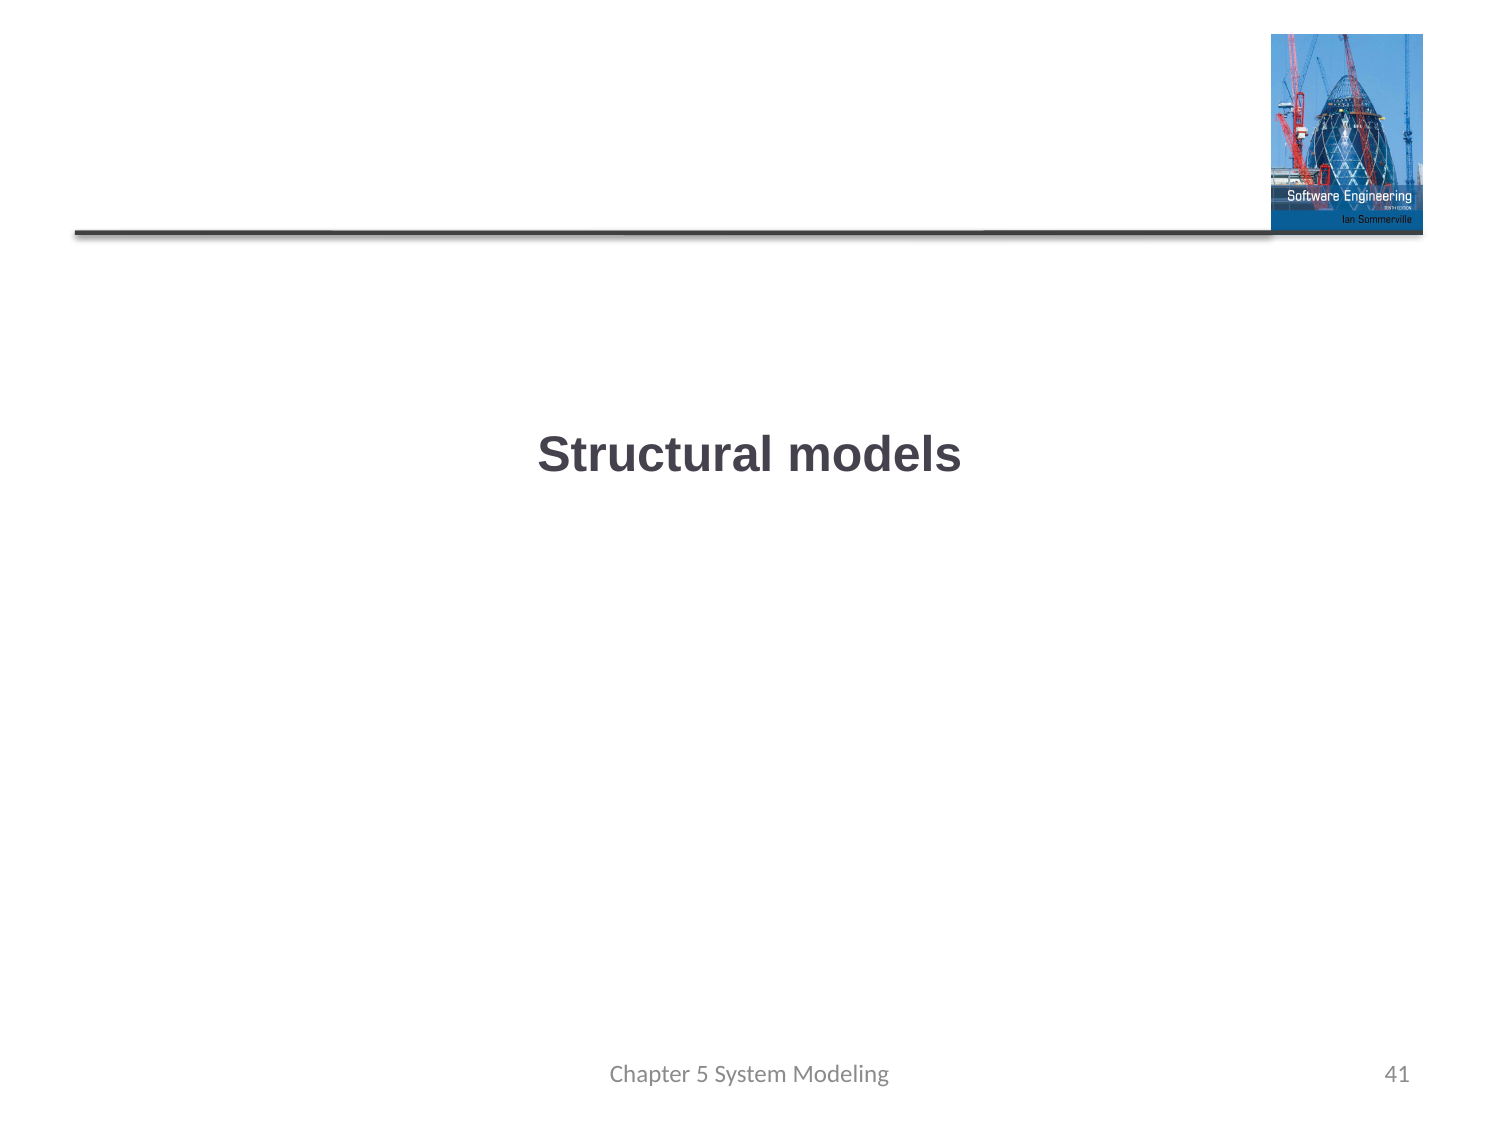

# Structural models
Chapter 5 System Modeling
41